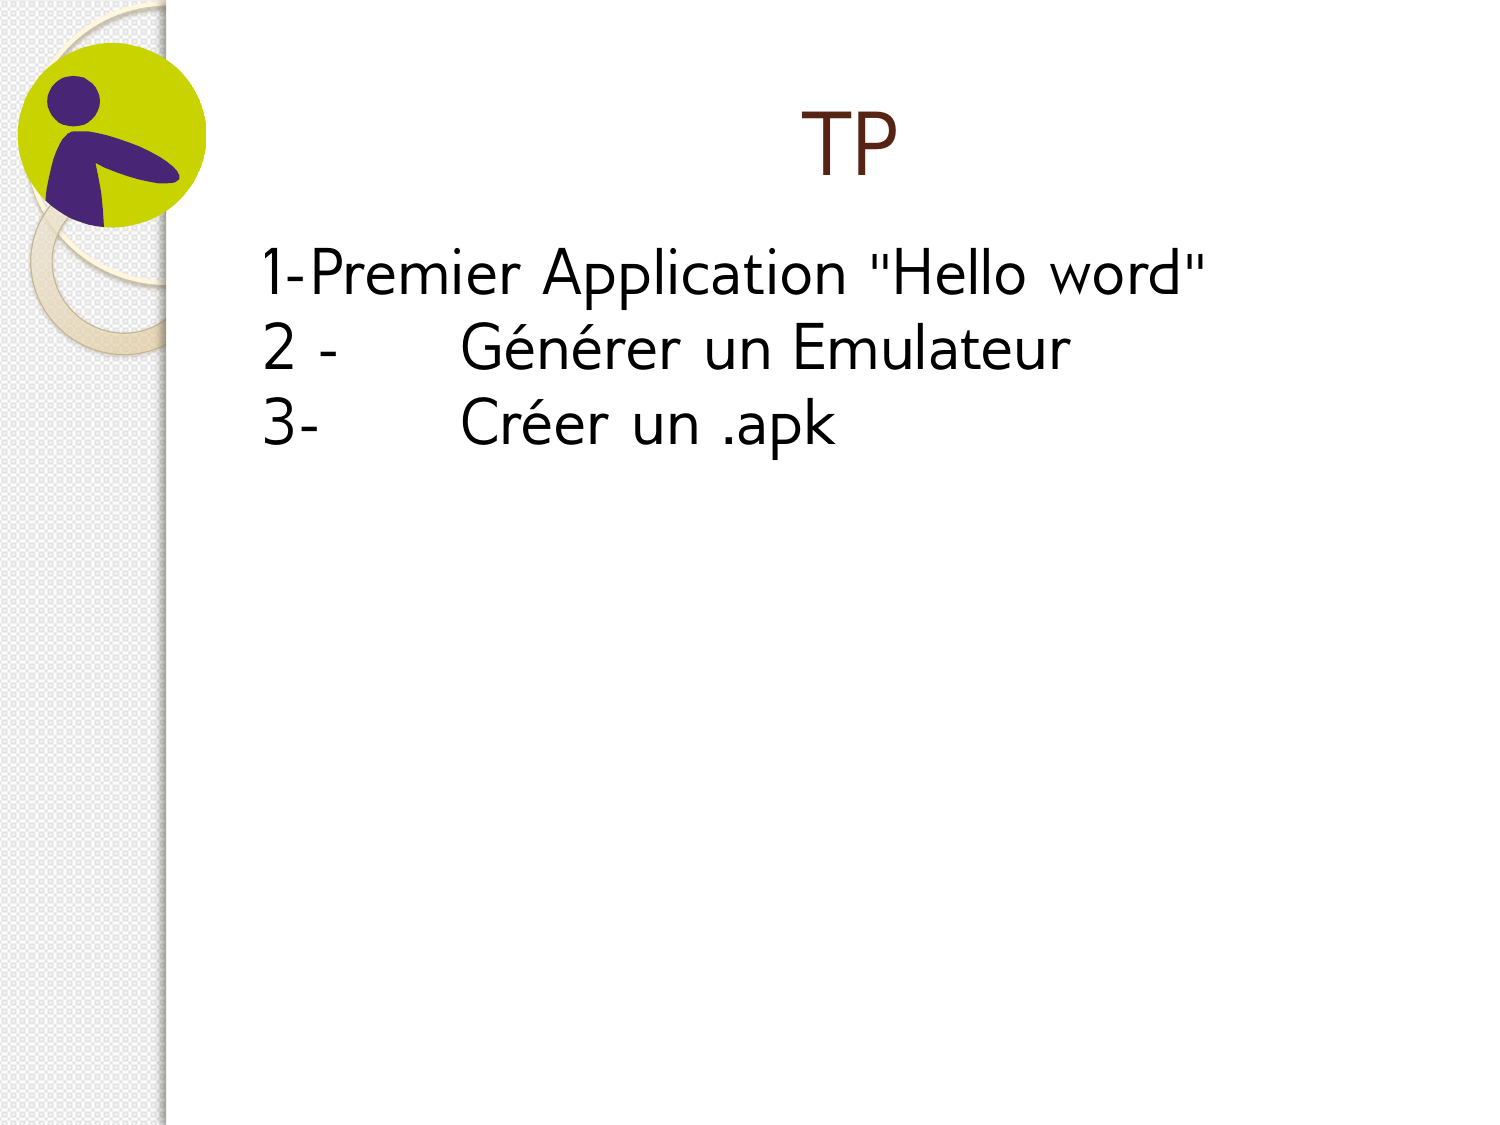

# TP
1-	Premier Application "Hello word"
2 - 	Générer un Emulateur
3-	Créer un .apk